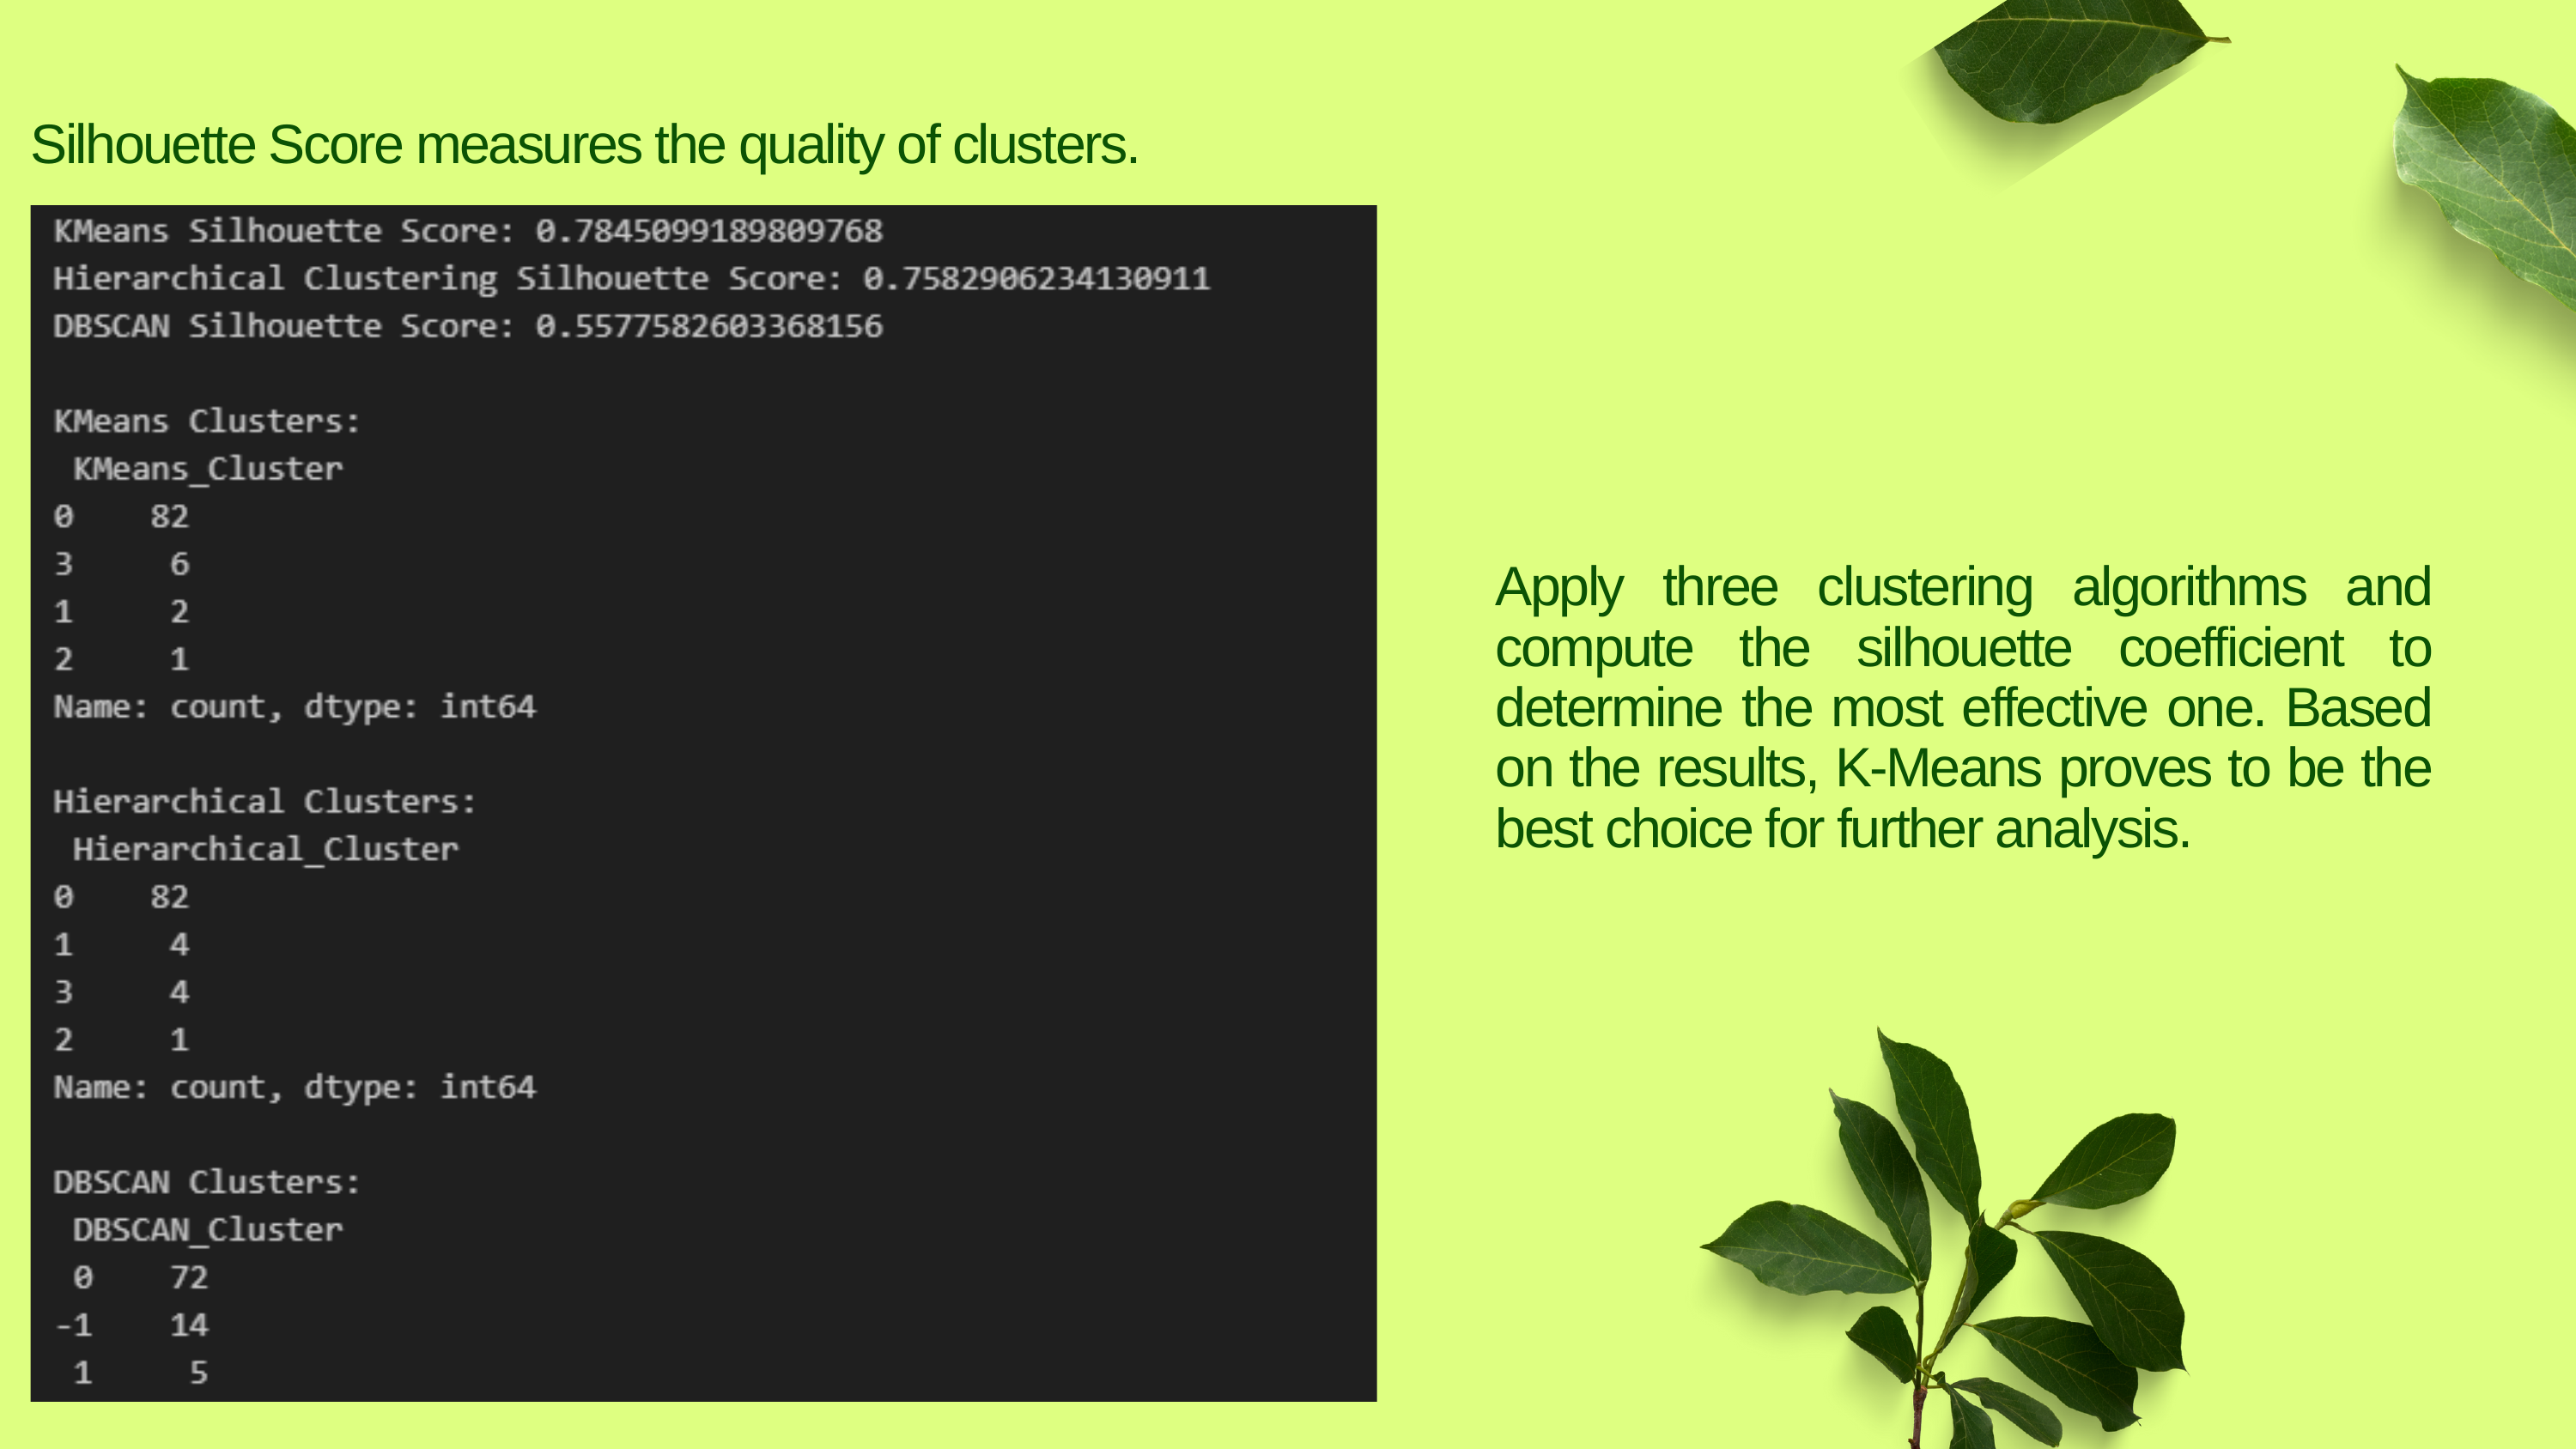

Silhouette Score measures the quality of clusters.

Apply three clustering algorithms and compute the silhouette coefficient to determine the most effective one. Based on the results, K-Means proves to be the best choice for further analysis.